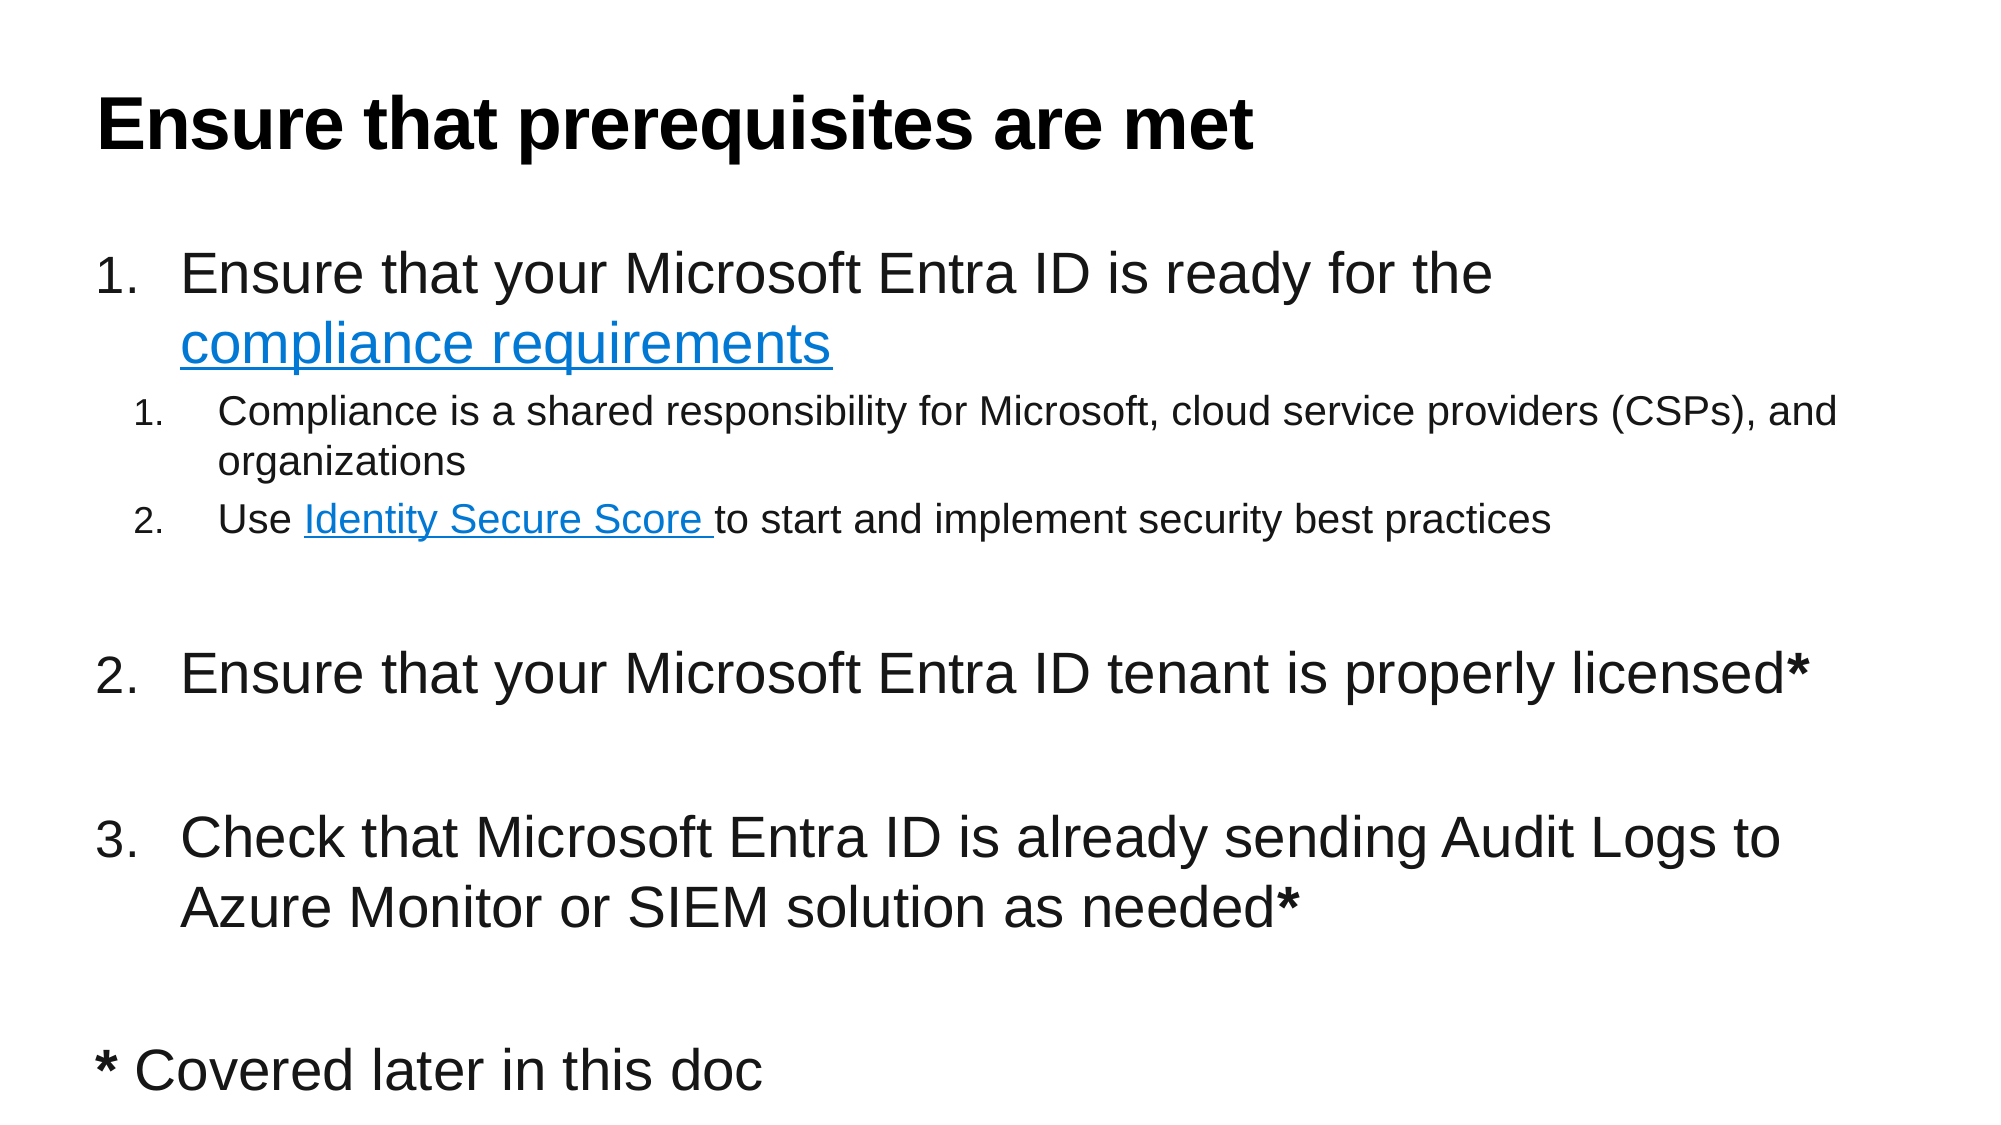

# Ensure that prerequisites are met
Ensure that your Microsoft Entra ID is ready for the compliance requirements
Compliance is a shared responsibility for Microsoft, cloud service providers (CSPs), and organizations
Use Identity Secure Score to start and implement security best practices

Ensure that your Microsoft Entra ID tenant is properly licensed*

Check that Microsoft Entra ID is already sending Audit Logs to Azure Monitor or SIEM solution as needed*

* Covered later in this doc